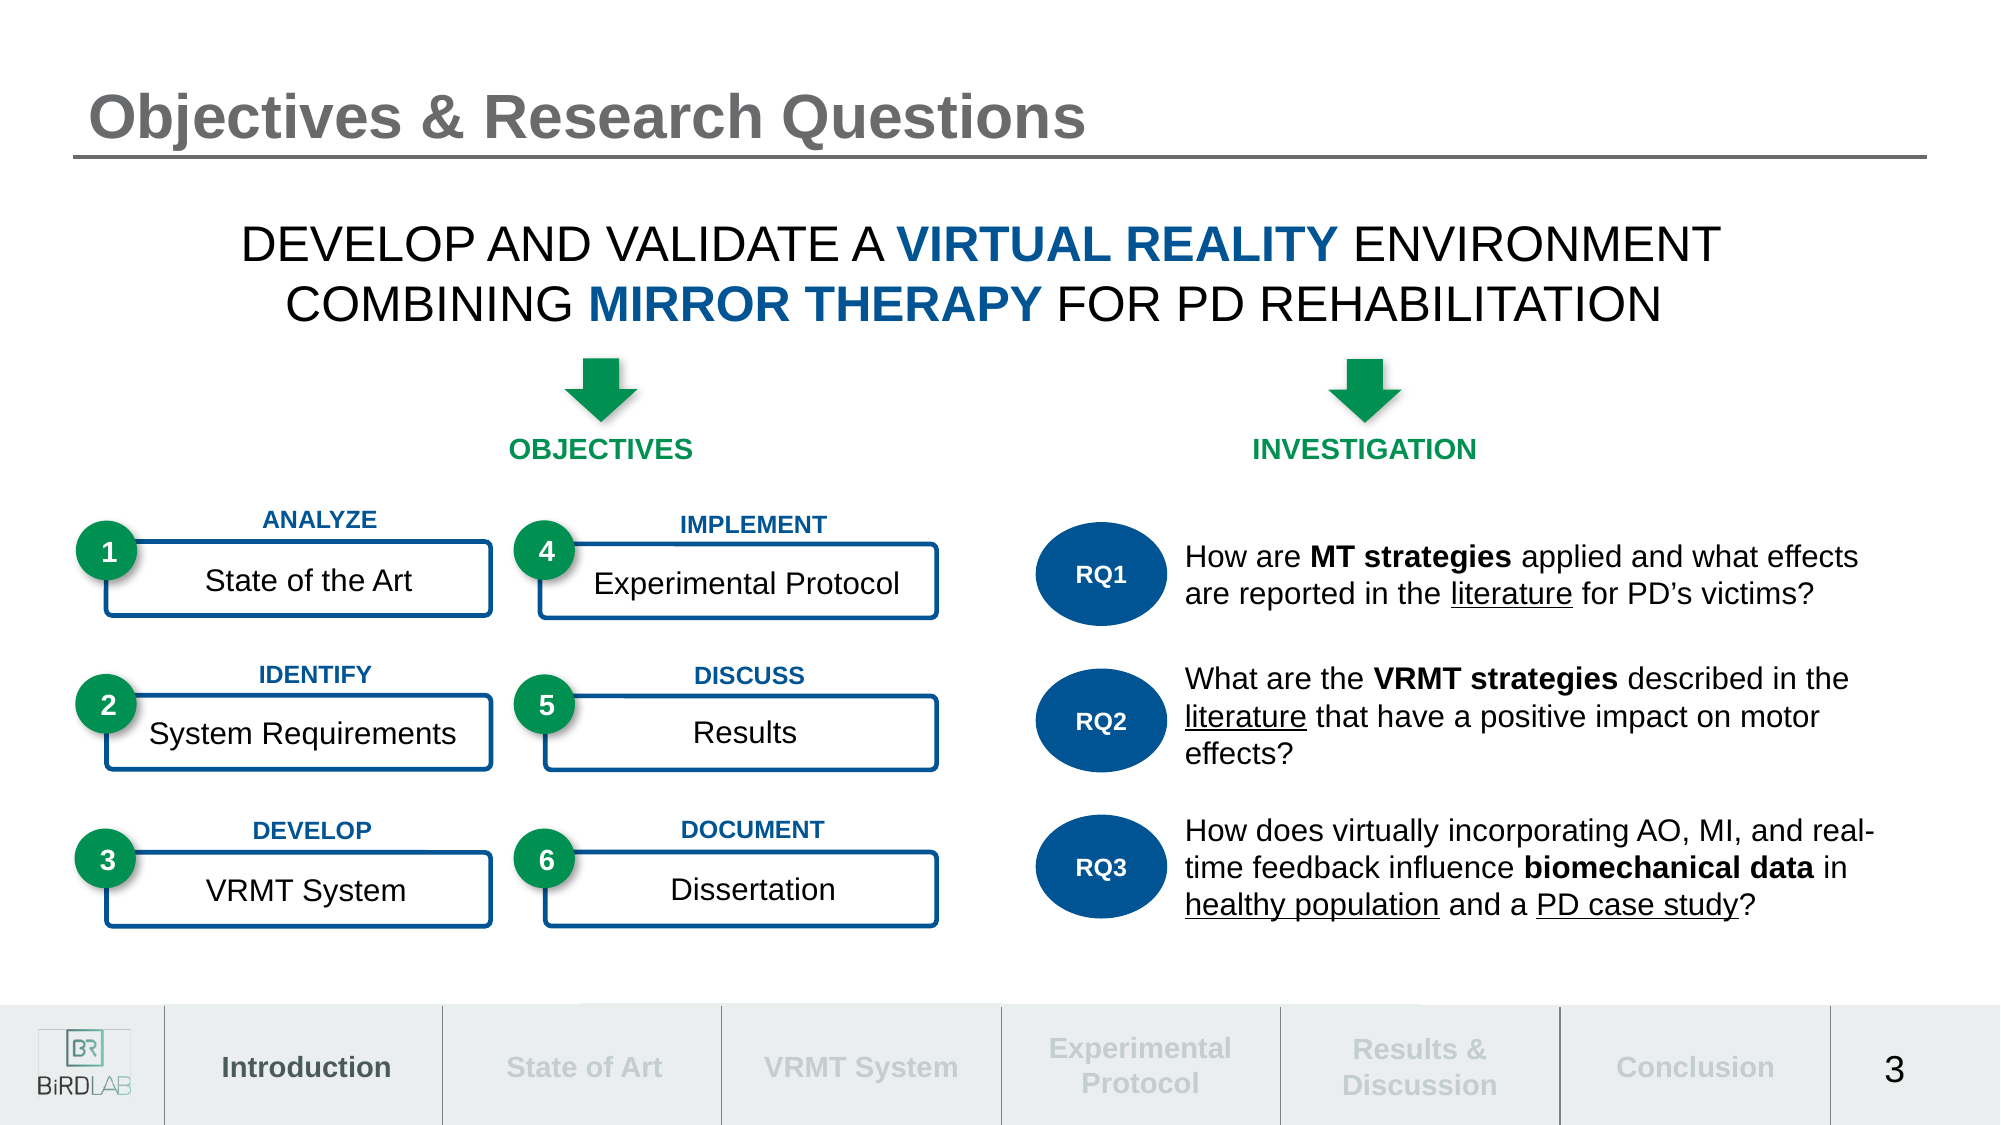

# Objectives & Research Questions
DEVELOP AND VALIDATE A VIRTUAL REALITY ENVIRONMENT COMBINING MIRROR THERAPY FOR PD REHABILITATION

OBJECTIVES
INVESTIGATION
ANALYZE

State of the Art
1
IMPLEMENT
   Experimental Protocol

4
RQ1
How are MT strategies applied and what effects are reported in the literature for PD’s victims?
What are the VRMT strategies described in the literature that have a positive impact on motor effects?
IDENTIFY
   System Requirements

2
DISCUSS
Results

5
RQ2
How does virtually incorporating AO, MI, and real-time feedback influence biomechanical data in healthy population and a PD case study?
DOCUMENT
Dissertation

6
DEVELOP
VRMT System

3
RQ3
Experimental Protocol
Results & Discussion
Introduction
State of Art
VRMT System
Conclusion